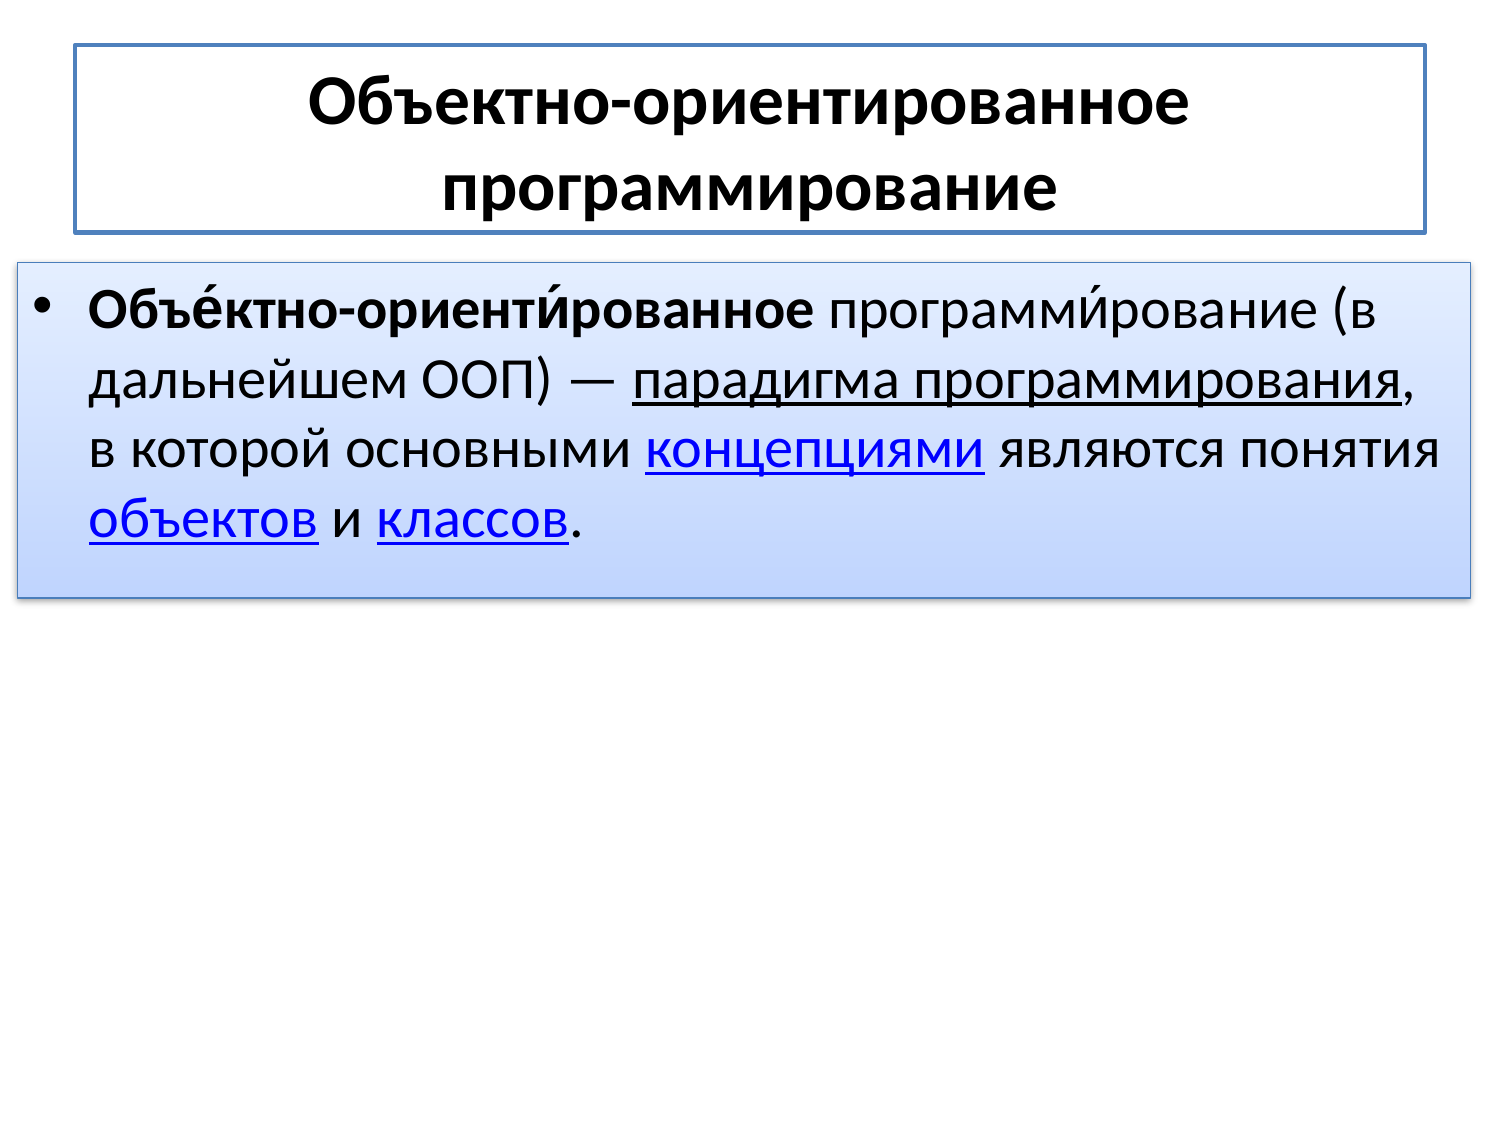

# Объектно-ориентированное программирование
Объе́ктно-ориенти́рованное программи́рование (в дальнейшем ООП) — парадигма программирования, в которой основными концепциями являются понятия объектов и классов.